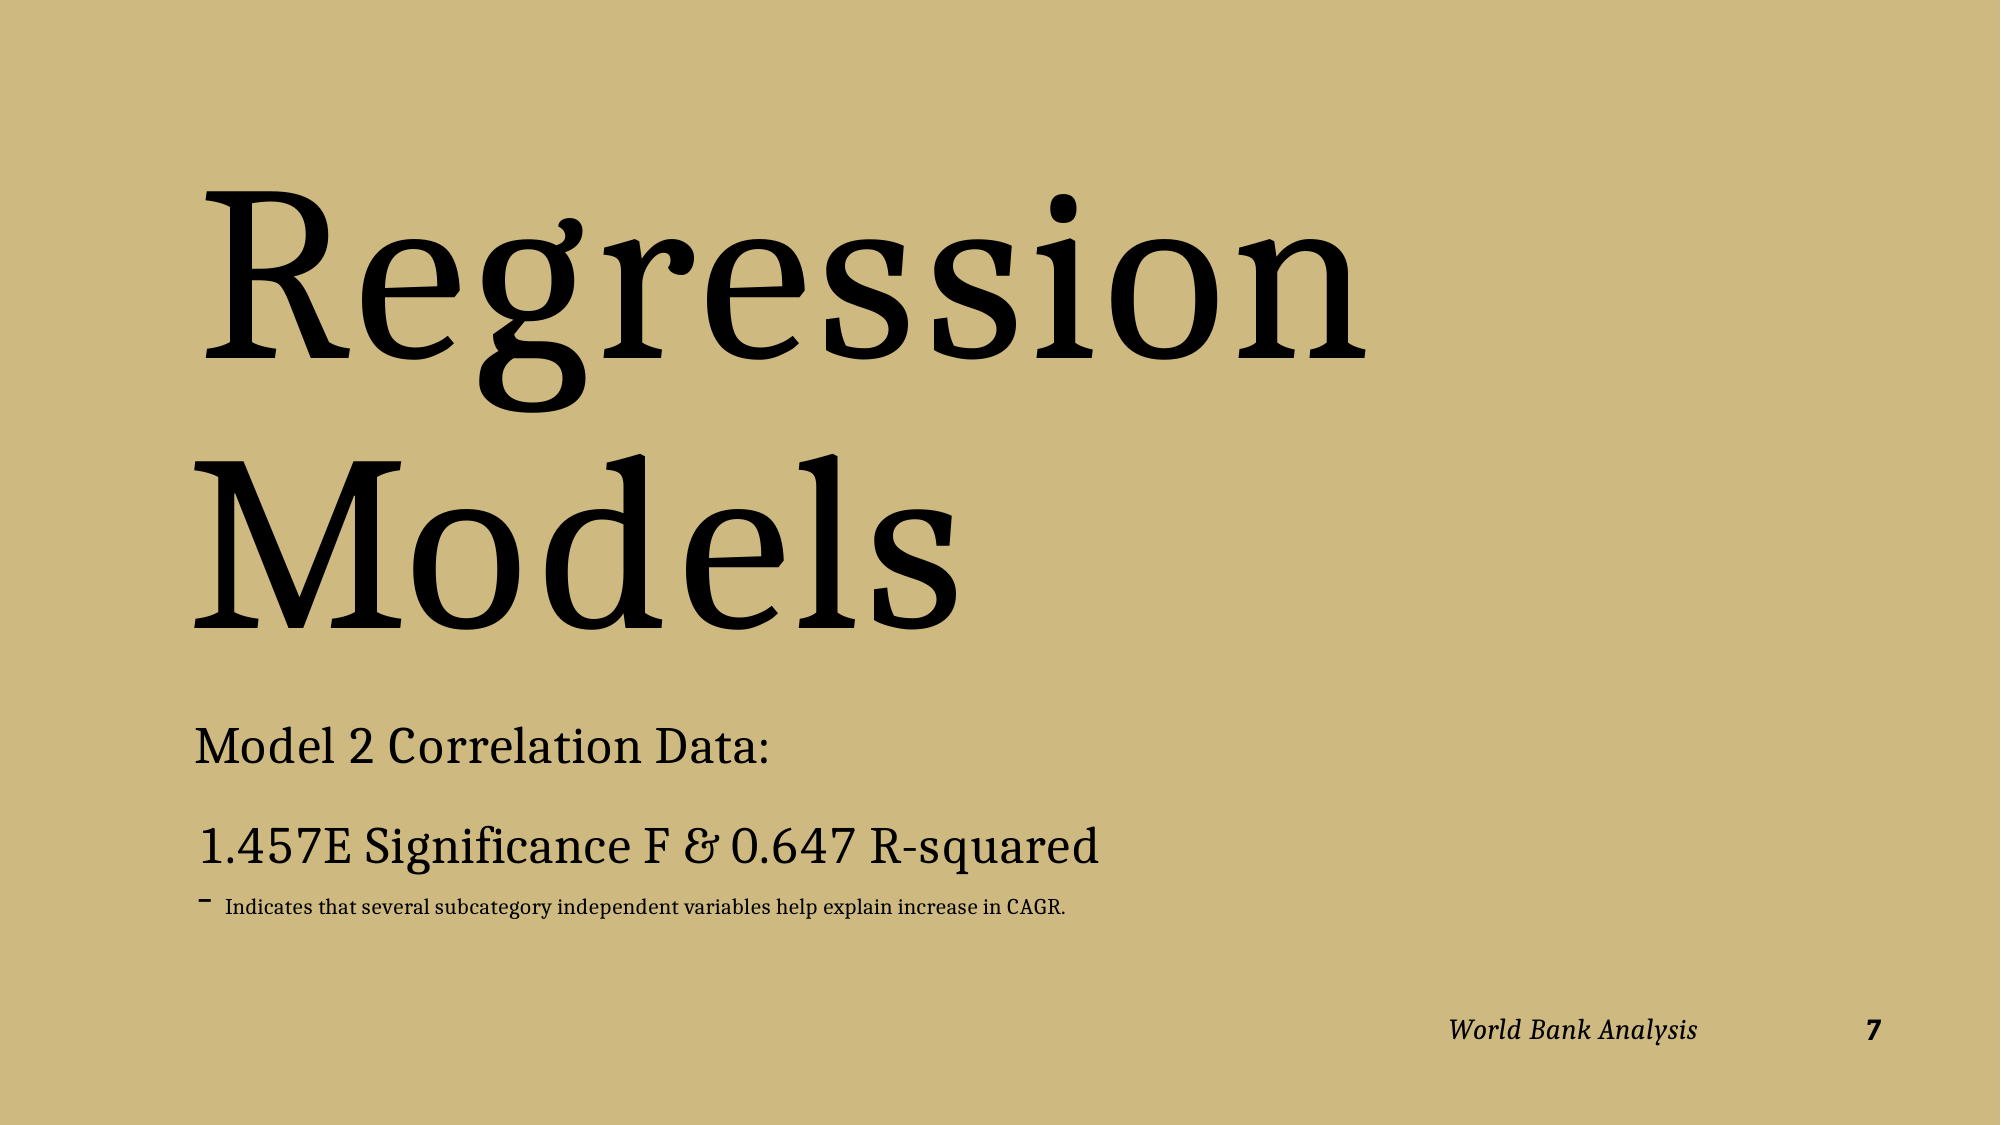

Regression Models
# Model 2 Correlation Data: 1.457E Significance F & 0.647 R-squared - Indicates that several subcategory independent variables help explain increase in CAGR.
World Bank Analysis
7